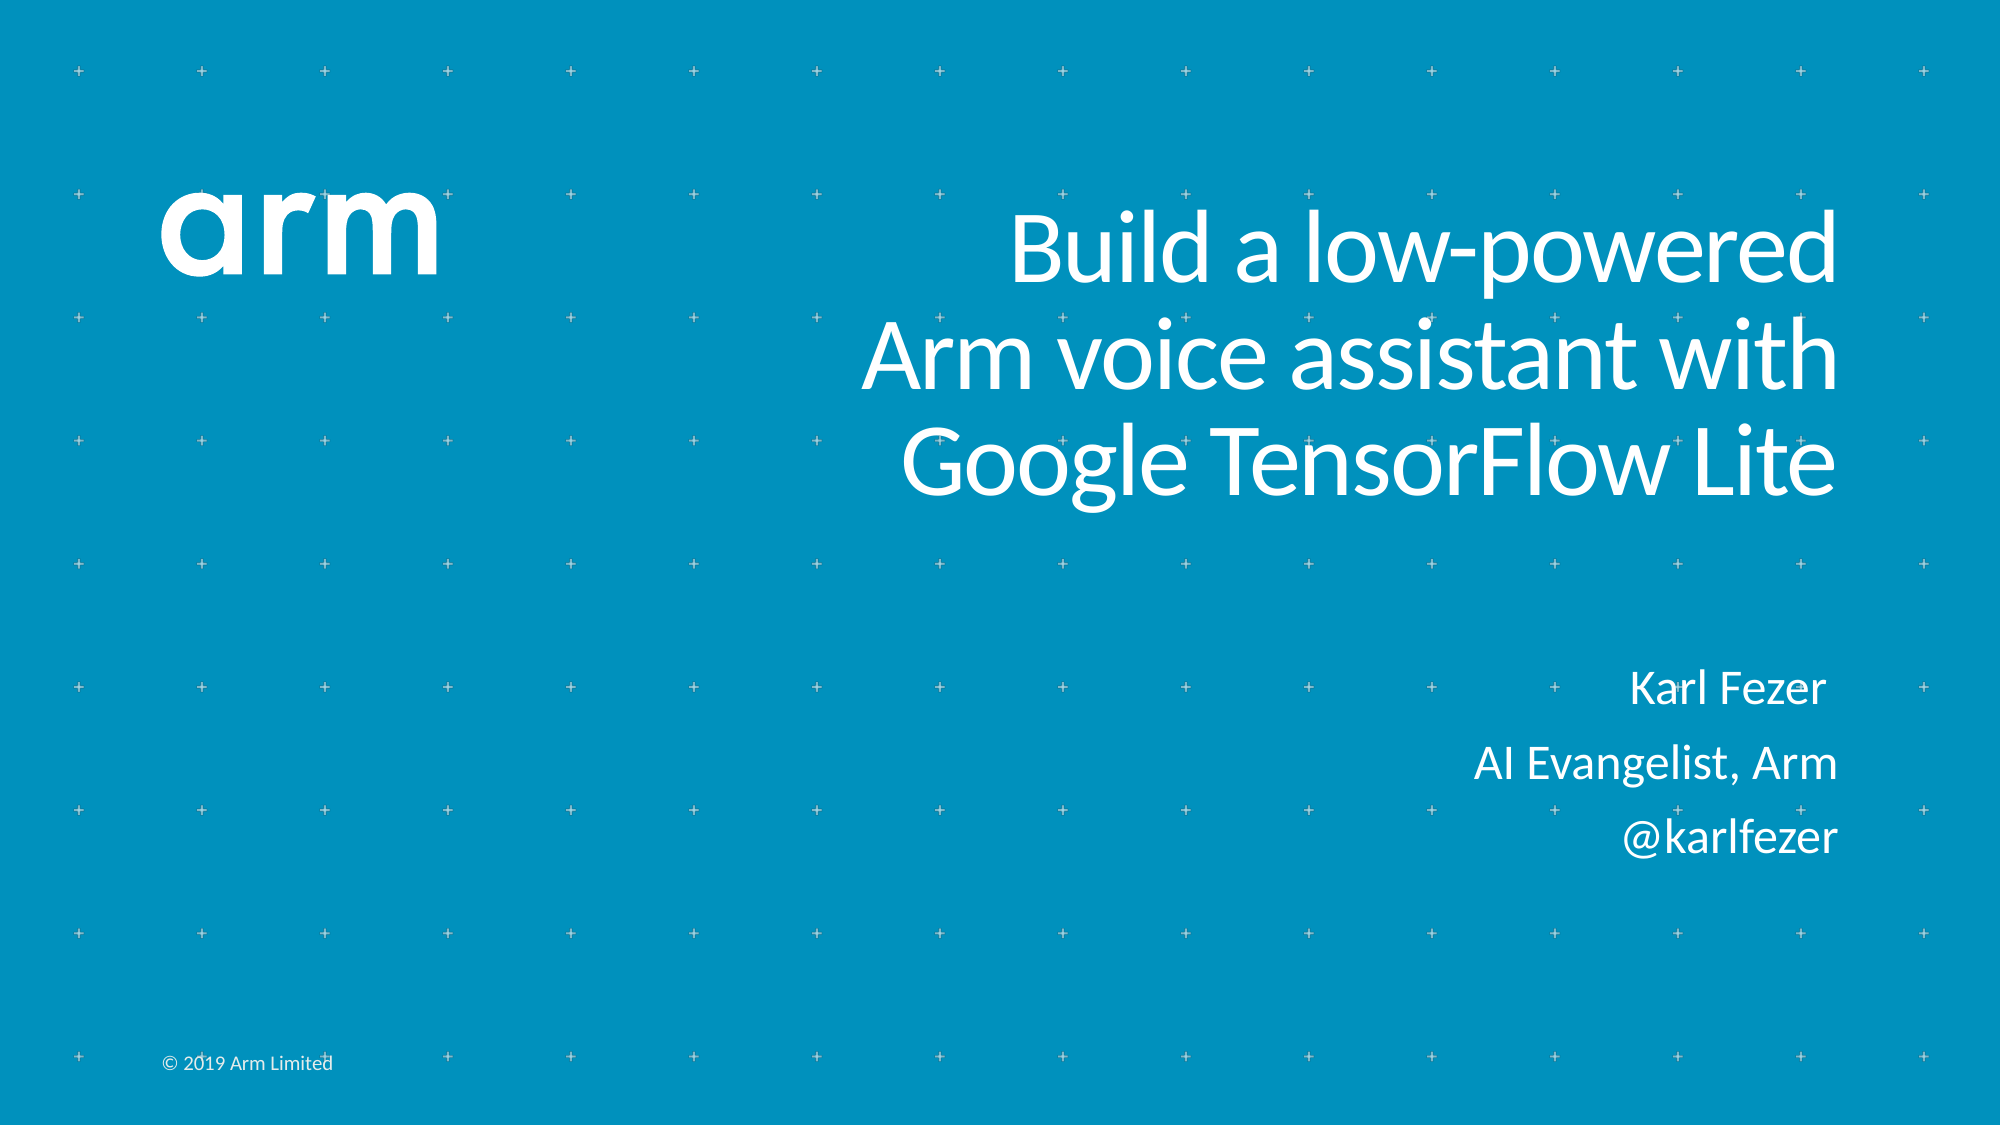

# Build a low-powered Arm voice assistant with Google TensorFlow Lite
Karl Fezer
AI Evangelist, Arm
@karlfezer